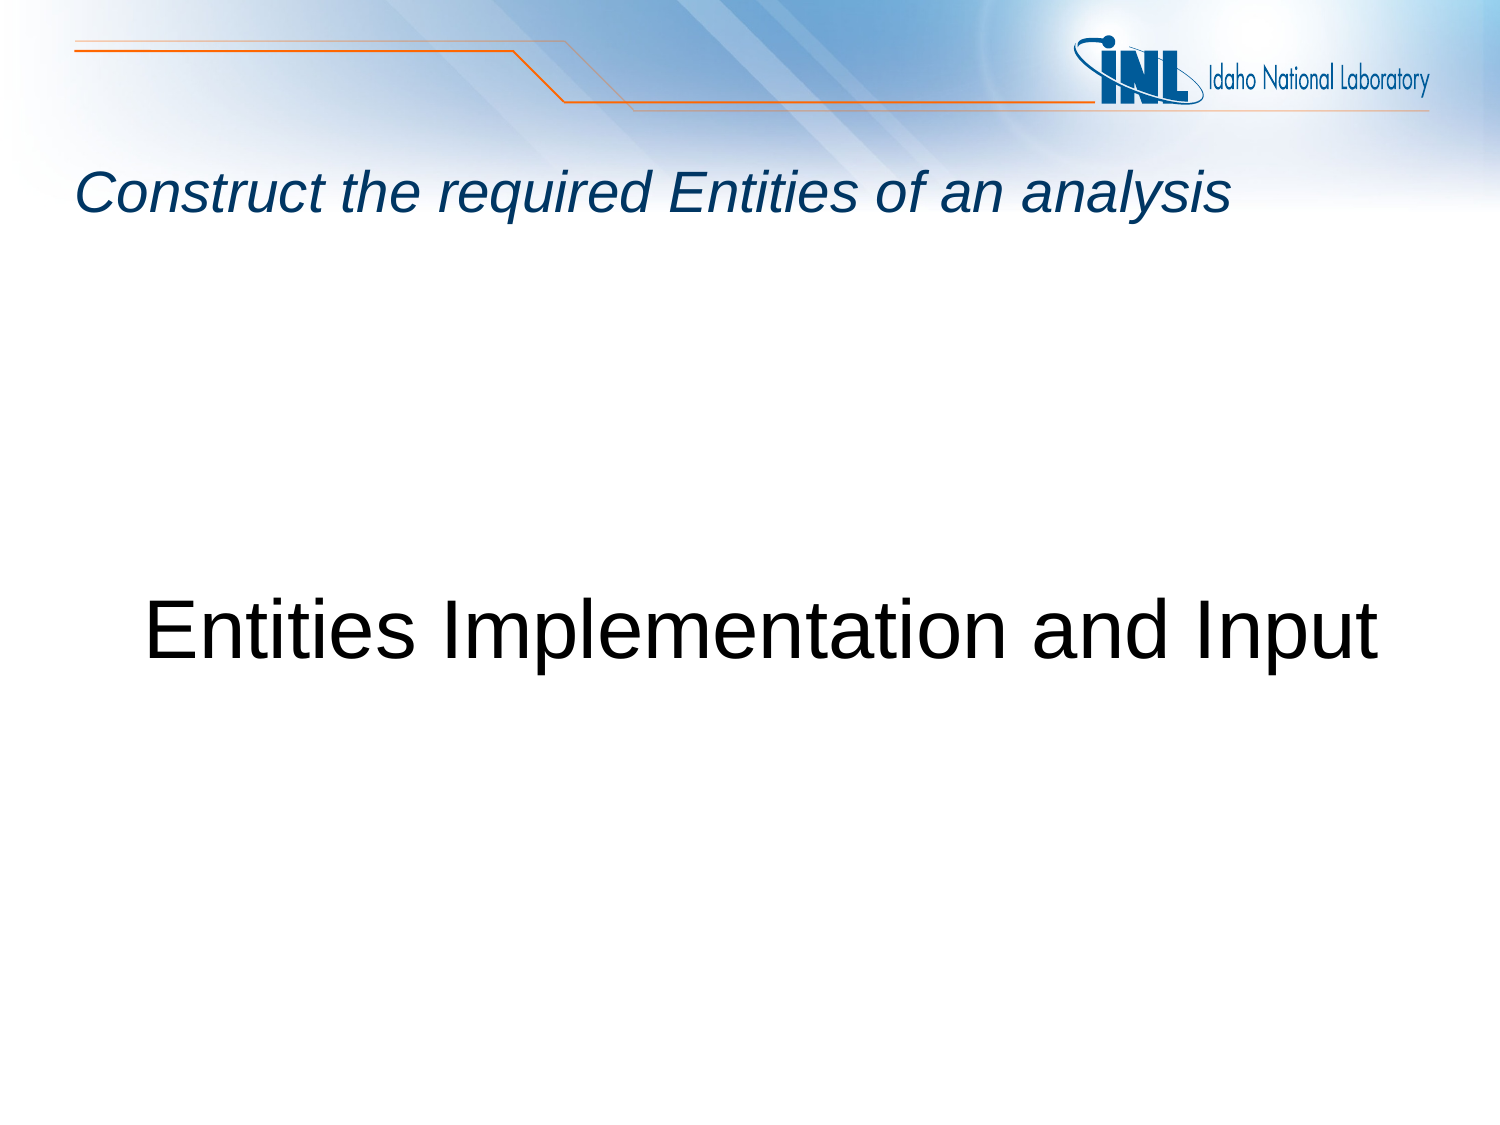

# Construct the required Entities of an analysis
Entities Implementation and Input